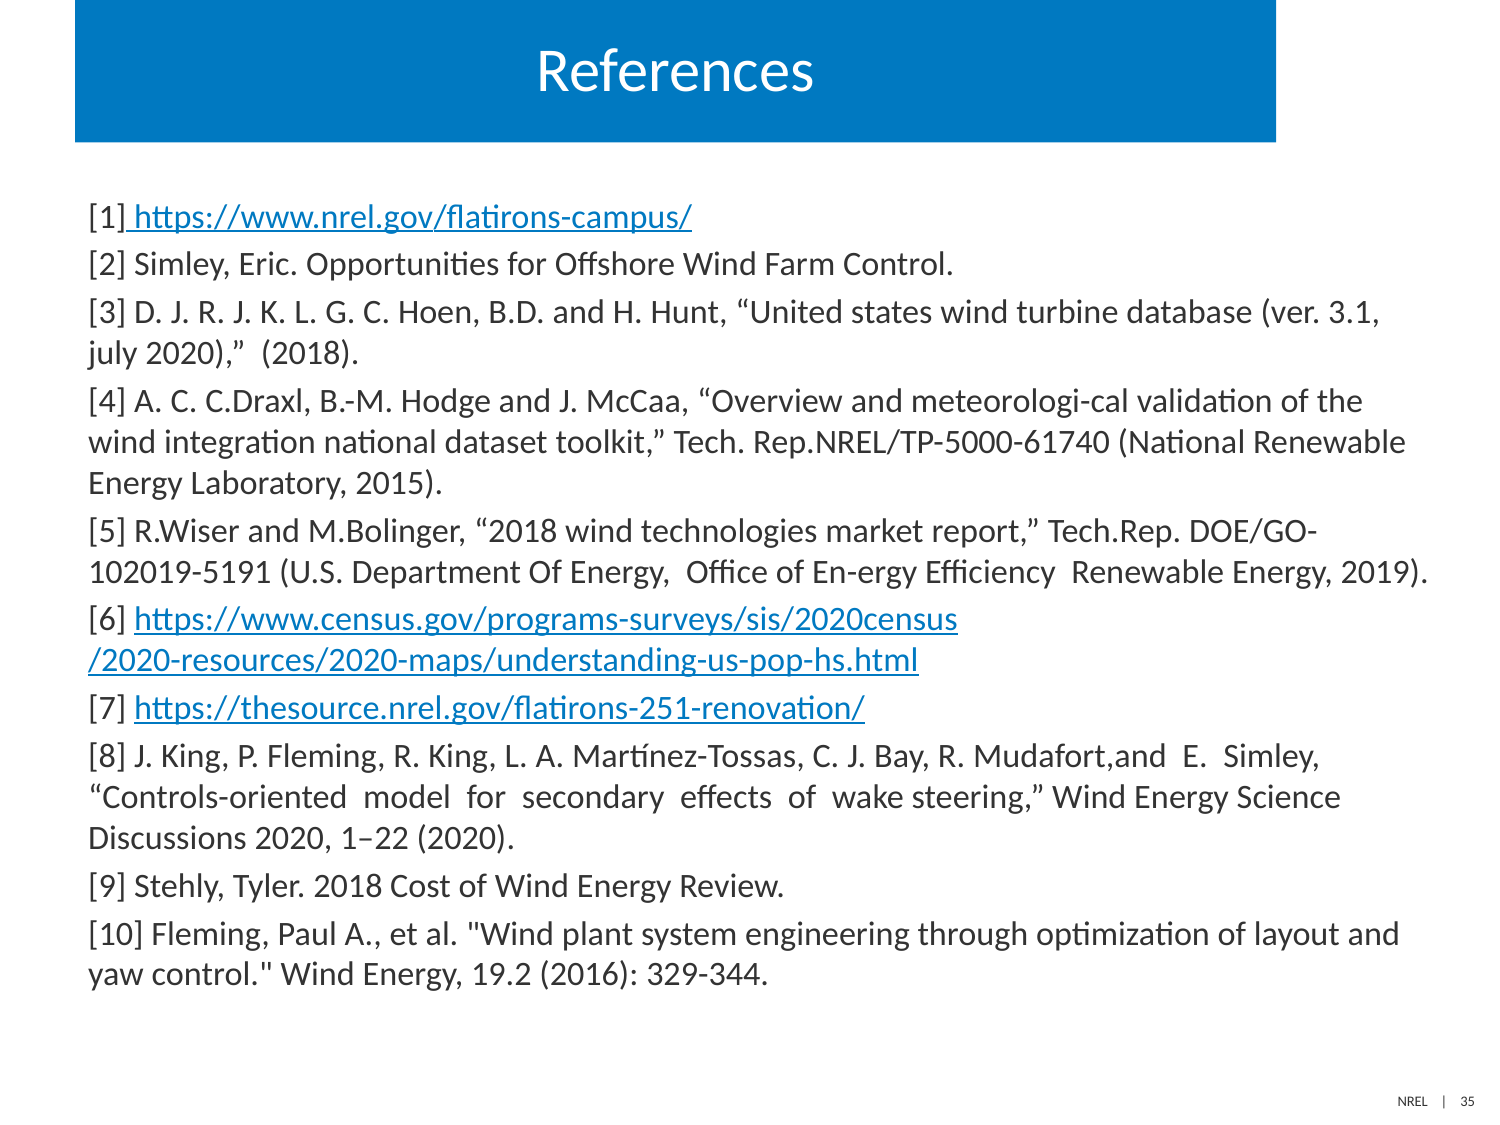

# References
[1] https://www.nrel.gov/flatirons-campus/
[2] Simley, Eric. Opportunities for Offshore Wind Farm Control.
[3] D. J. R. J. K. L. G. C. Hoen, B.D. and H. Hunt, “United states wind turbine database (ver. 3.1, july 2020),”  (2018).
[4] A. C. C.Draxl, B.-M. Hodge and J. McCaa, “Overview and meteorologi-cal validation of the wind integration national dataset toolkit,” Tech. Rep.NREL/TP-5000-61740 (National Renewable Energy Laboratory, 2015).
[5] R.Wiser and M.Bolinger, “2018 wind technologies market report,” Tech.Rep. DOE/GO-102019-5191 (U.S. Department Of Energy,  Office of En-ergy Efficiency  Renewable Energy, 2019).
[6] https://www.census.gov/programs-surveys/sis/2020census/2020-resources/2020-maps/understanding-us-pop-hs.html
[7] https://thesource.nrel.gov/flatirons-251-renovation/
[8] J. King, P. Fleming, R. King, L. A. Martínez-Tossas, C. J. Bay, R. Mudafort,and  E.  Simley,  “Controls-oriented  model  for  secondary  effects  of  wake steering,” Wind Energy Science Discussions 2020, 1–22 (2020).
[9] Stehly, Tyler. 2018 Cost of Wind Energy Review.
[10] Fleming, Paul A., et al. "Wind plant system engineering through optimization of layout and yaw control." Wind Energy, 19.2 (2016): 329-344.